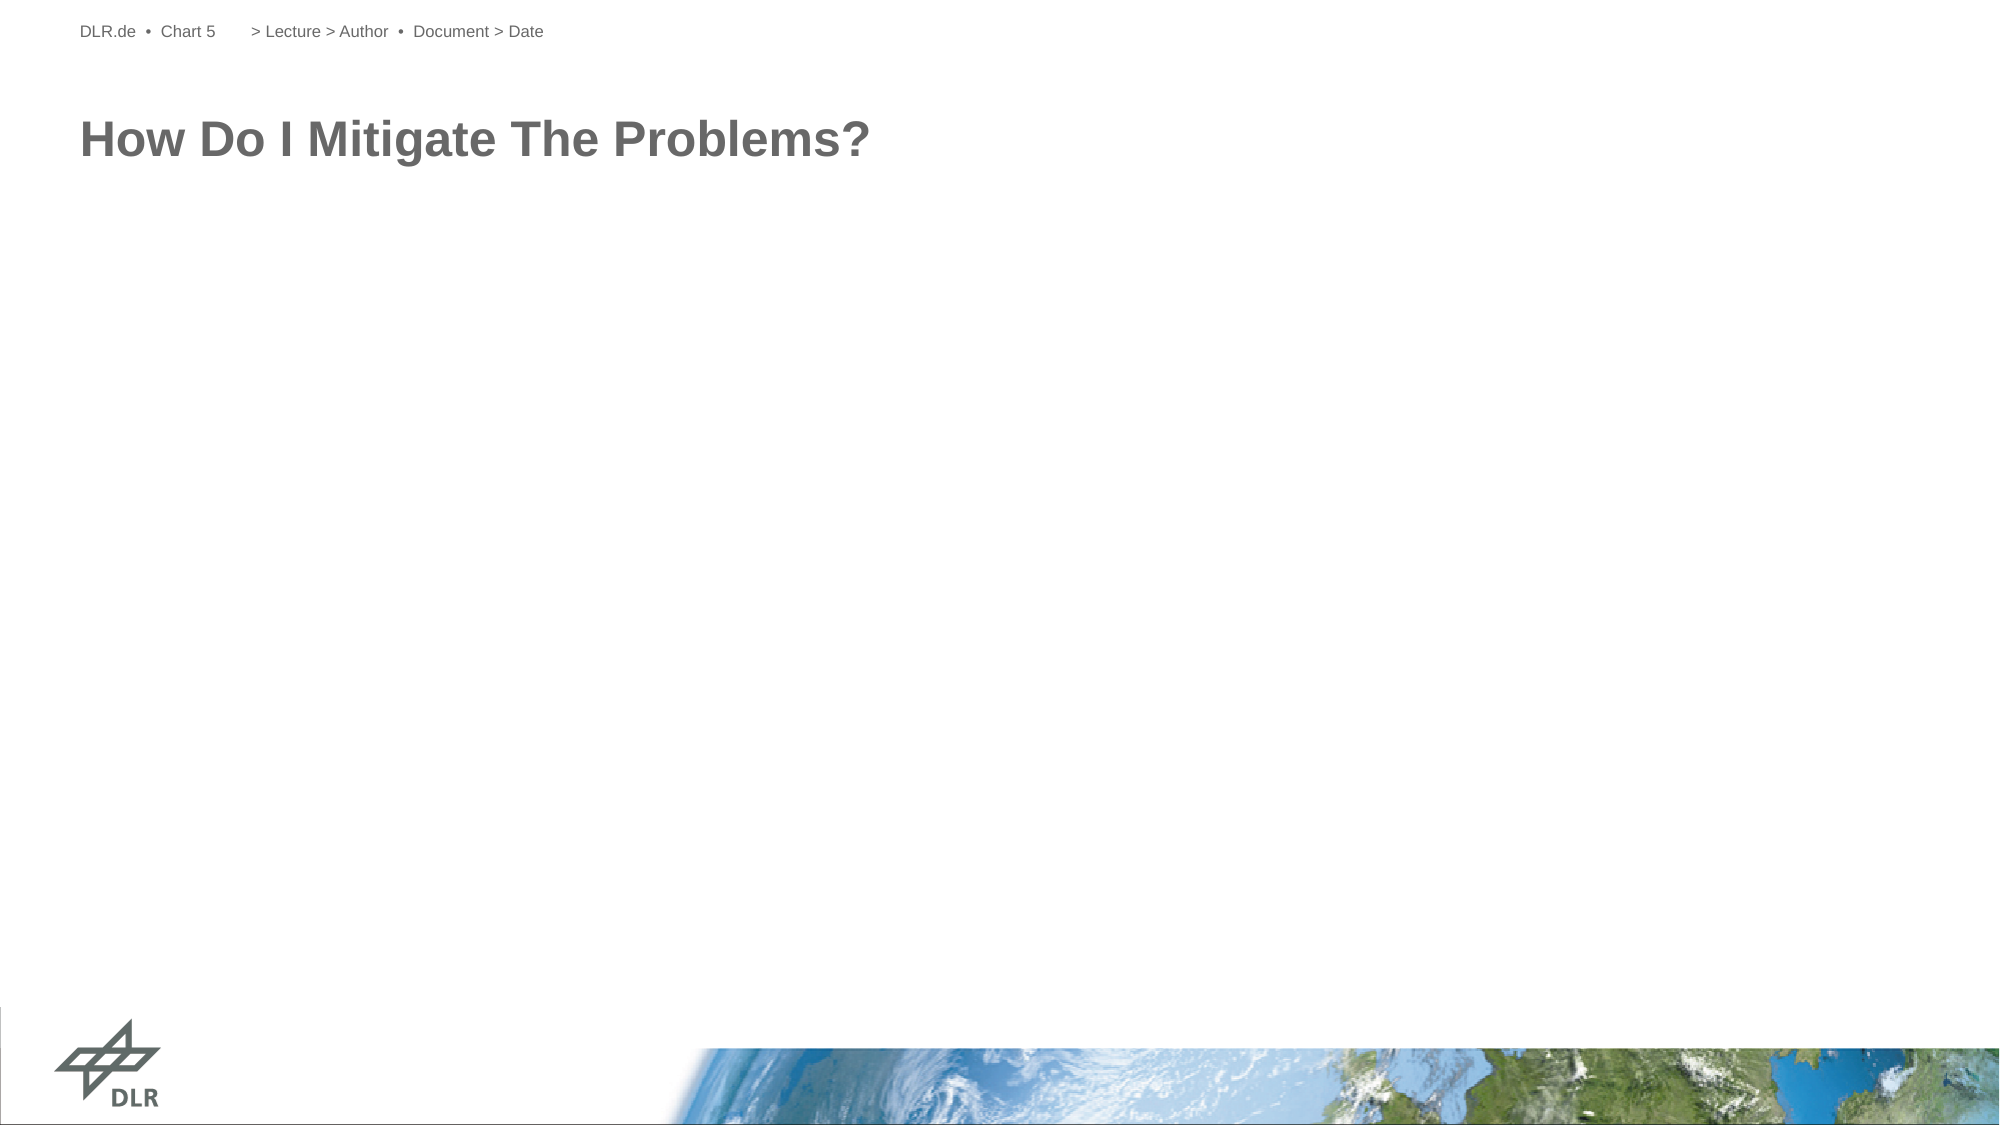

DLR.de  •  Chart 5
> Lecture > Author  •  Document > Date
# How Do I Mitigate The Problems?